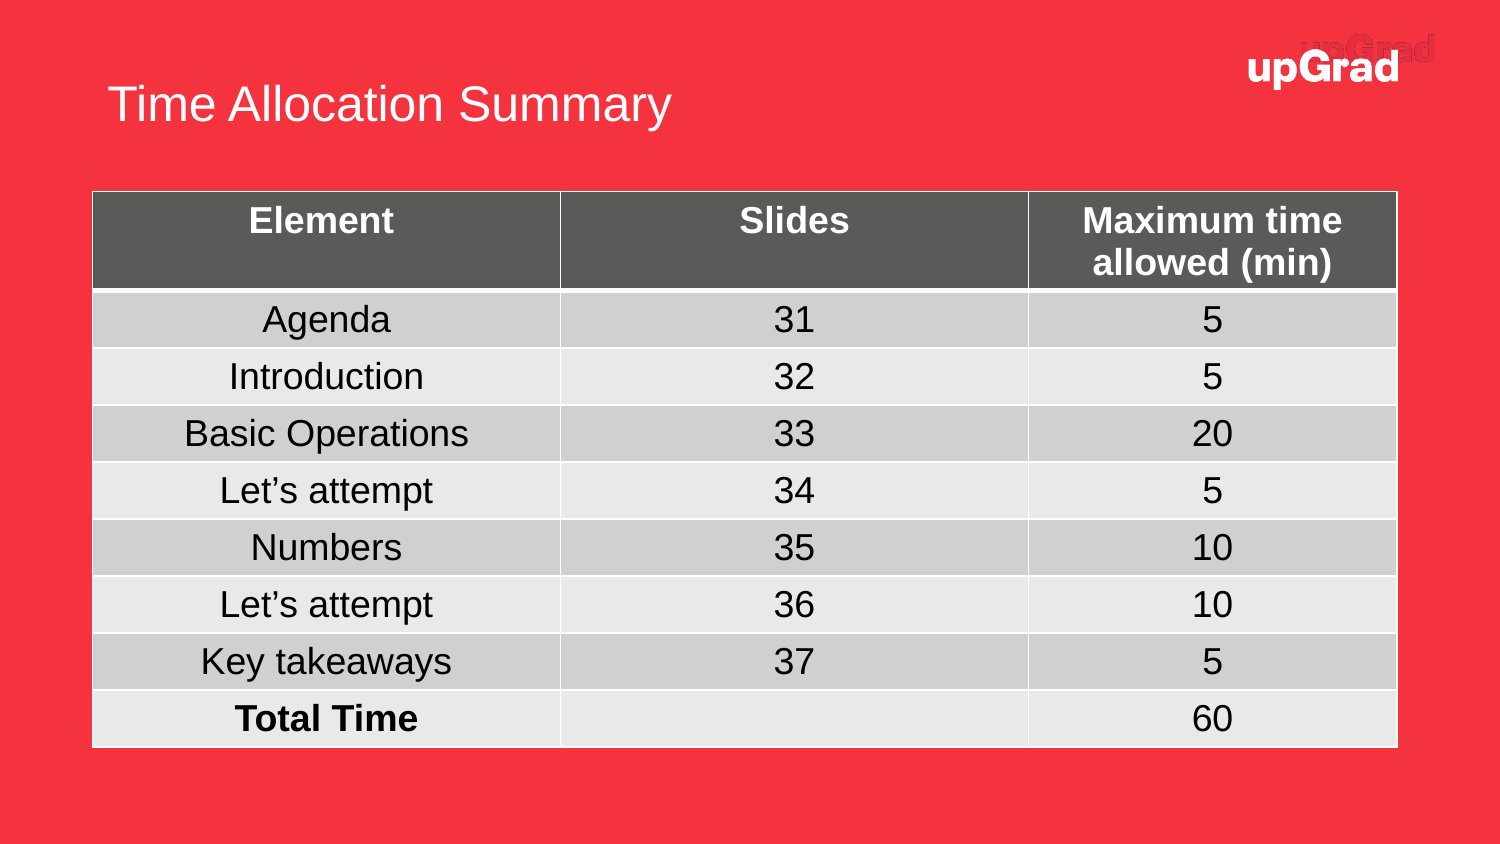

Time Allocation Summary

| Element | Slides | Maximum time allowed (min) |
| --- | --- | --- |
| Agenda | 31 | 5 |
| Introduction | 32 | 5 |
| Basic Operations | 33 | 20 |
| Let’s attempt | 34 | 5 |
| Numbers | 35 | 10 |
| Let’s attempt | 36 | 10 |
| Key takeaways | 37 | 5 |
| Total Time |  | 60 |